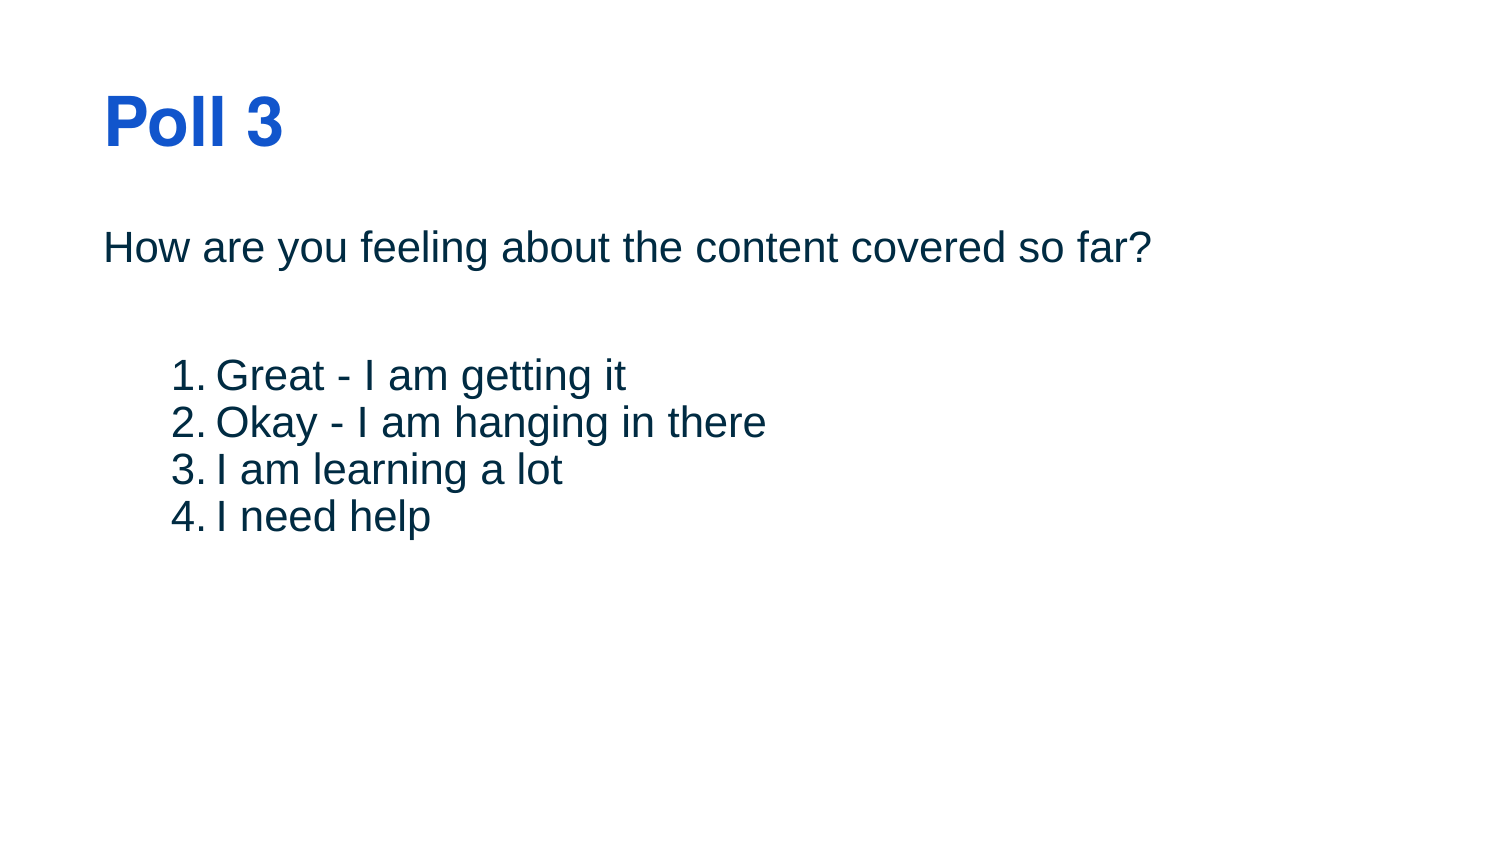

# Poll 3
How are you feeling about the content covered so far?

Great - I am getting it
Okay - I am hanging in there
I am learning a lot
I need help